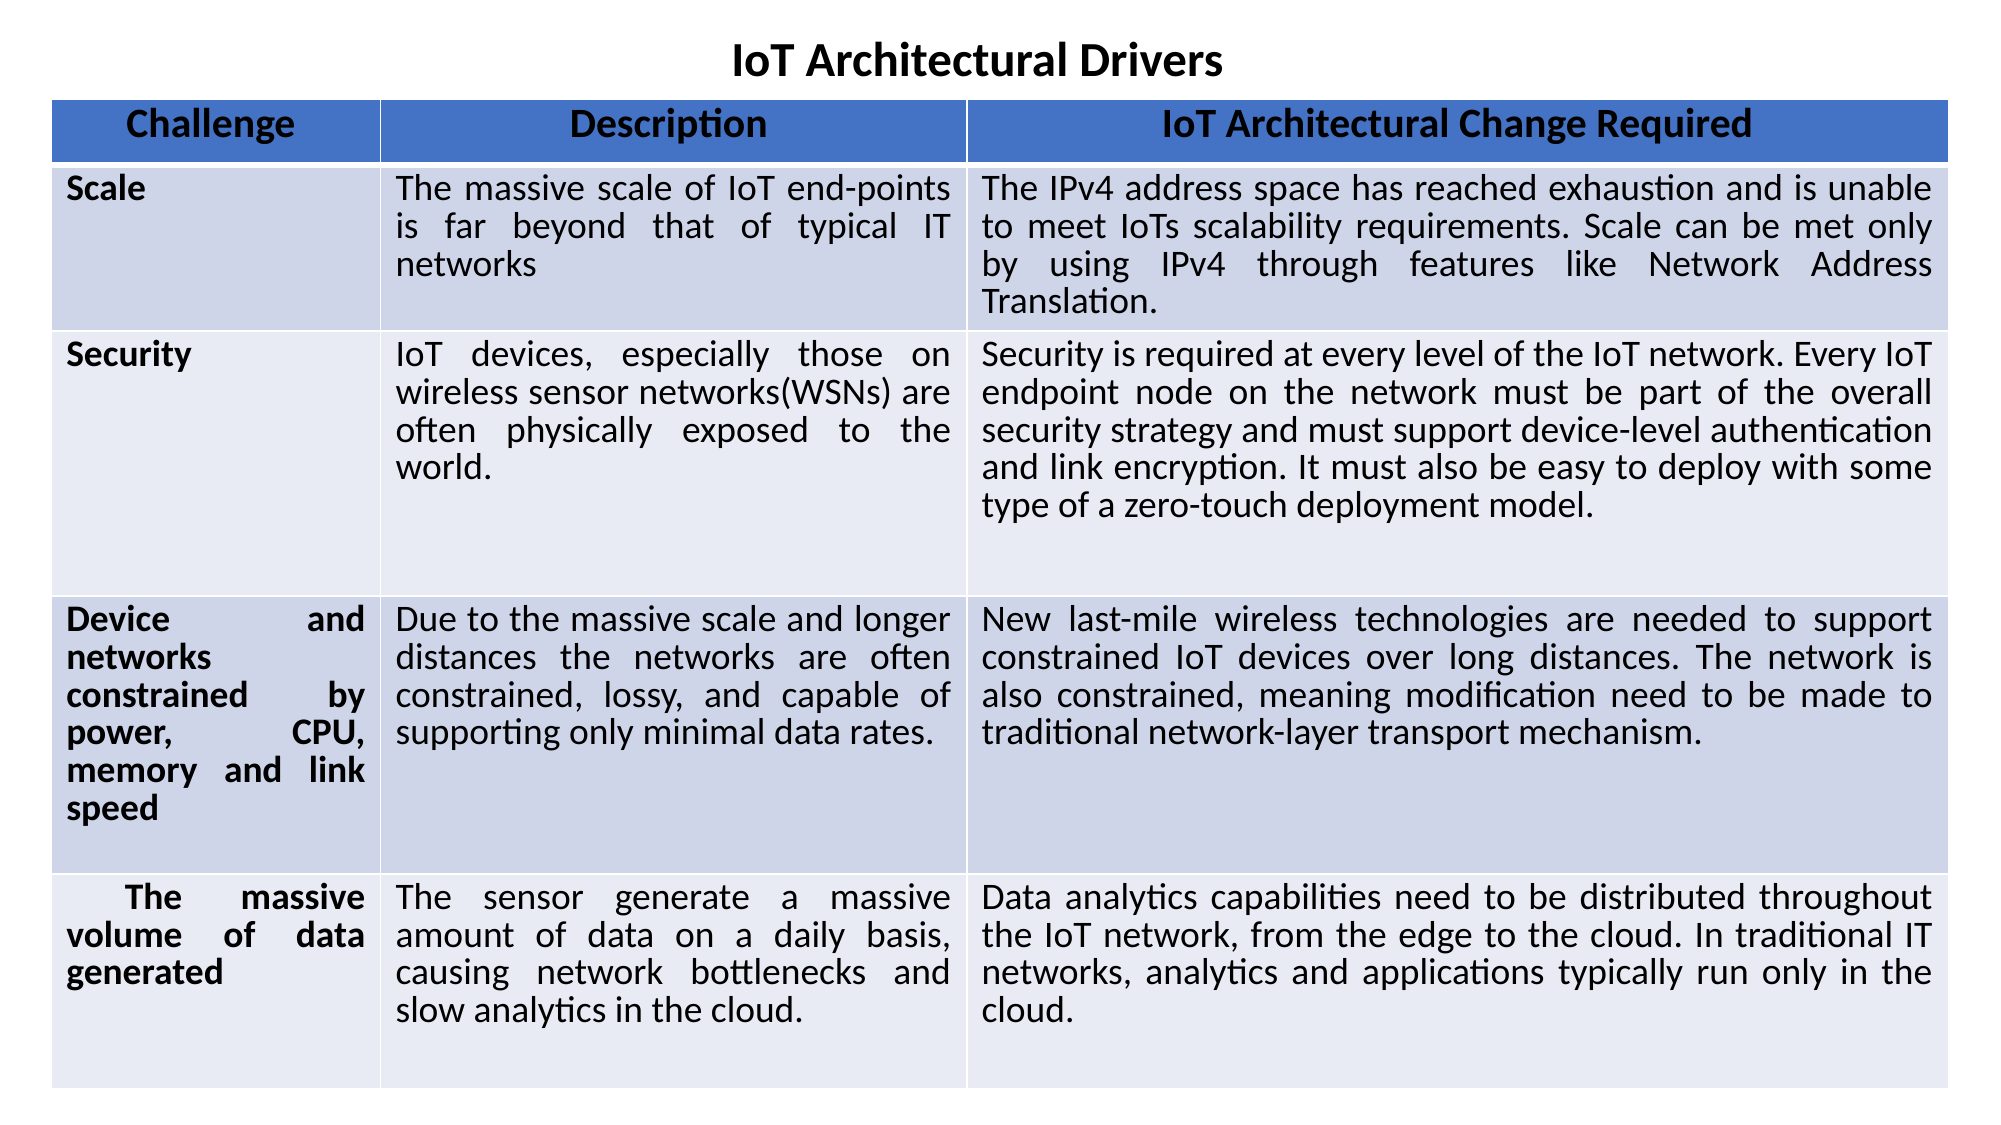

# IoT Architectural Drivers
| Challenge | Description | IoT Architectural Change Required |
| --- | --- | --- |
| Scale | The massive scale of IoT end-points is far beyond that of typical IT networks | The IPv4 address space has reached exhaustion and is unable to meet IoTs scalability requirements. Scale can be met only by using IPv4 through features like Network Address Translation. |
| Security | IoT devices, especially those on wireless sensor networks(WSNs) are often physically exposed to the world. | Security is required at every level of the IoT network. Every IoT endpoint node on the network must be part of the overall security strategy and must support device-level authentication and link encryption. It must also be easy to deploy with some type of a zero-touch deployment model. |
| Device and networks constrained by power, CPU, memory and link speed | Due to the massive scale and longer distances the networks are often constrained, lossy, and capable of supporting only minimal data rates. | New last-mile wireless technologies are needed to support constrained IoT devices over long distances. The network is also constrained, meaning modification need to be made to traditional network-layer transport mechanism. |
| The massive volume of data generated | The sensor generate a massive amount of data on a daily basis, causing network bottlenecks and slow analytics in the cloud. | Data analytics capabilities need to be distributed throughout the IoT network, from the edge to the cloud. In traditional IT networks, analytics and applications typically run only in the cloud. |